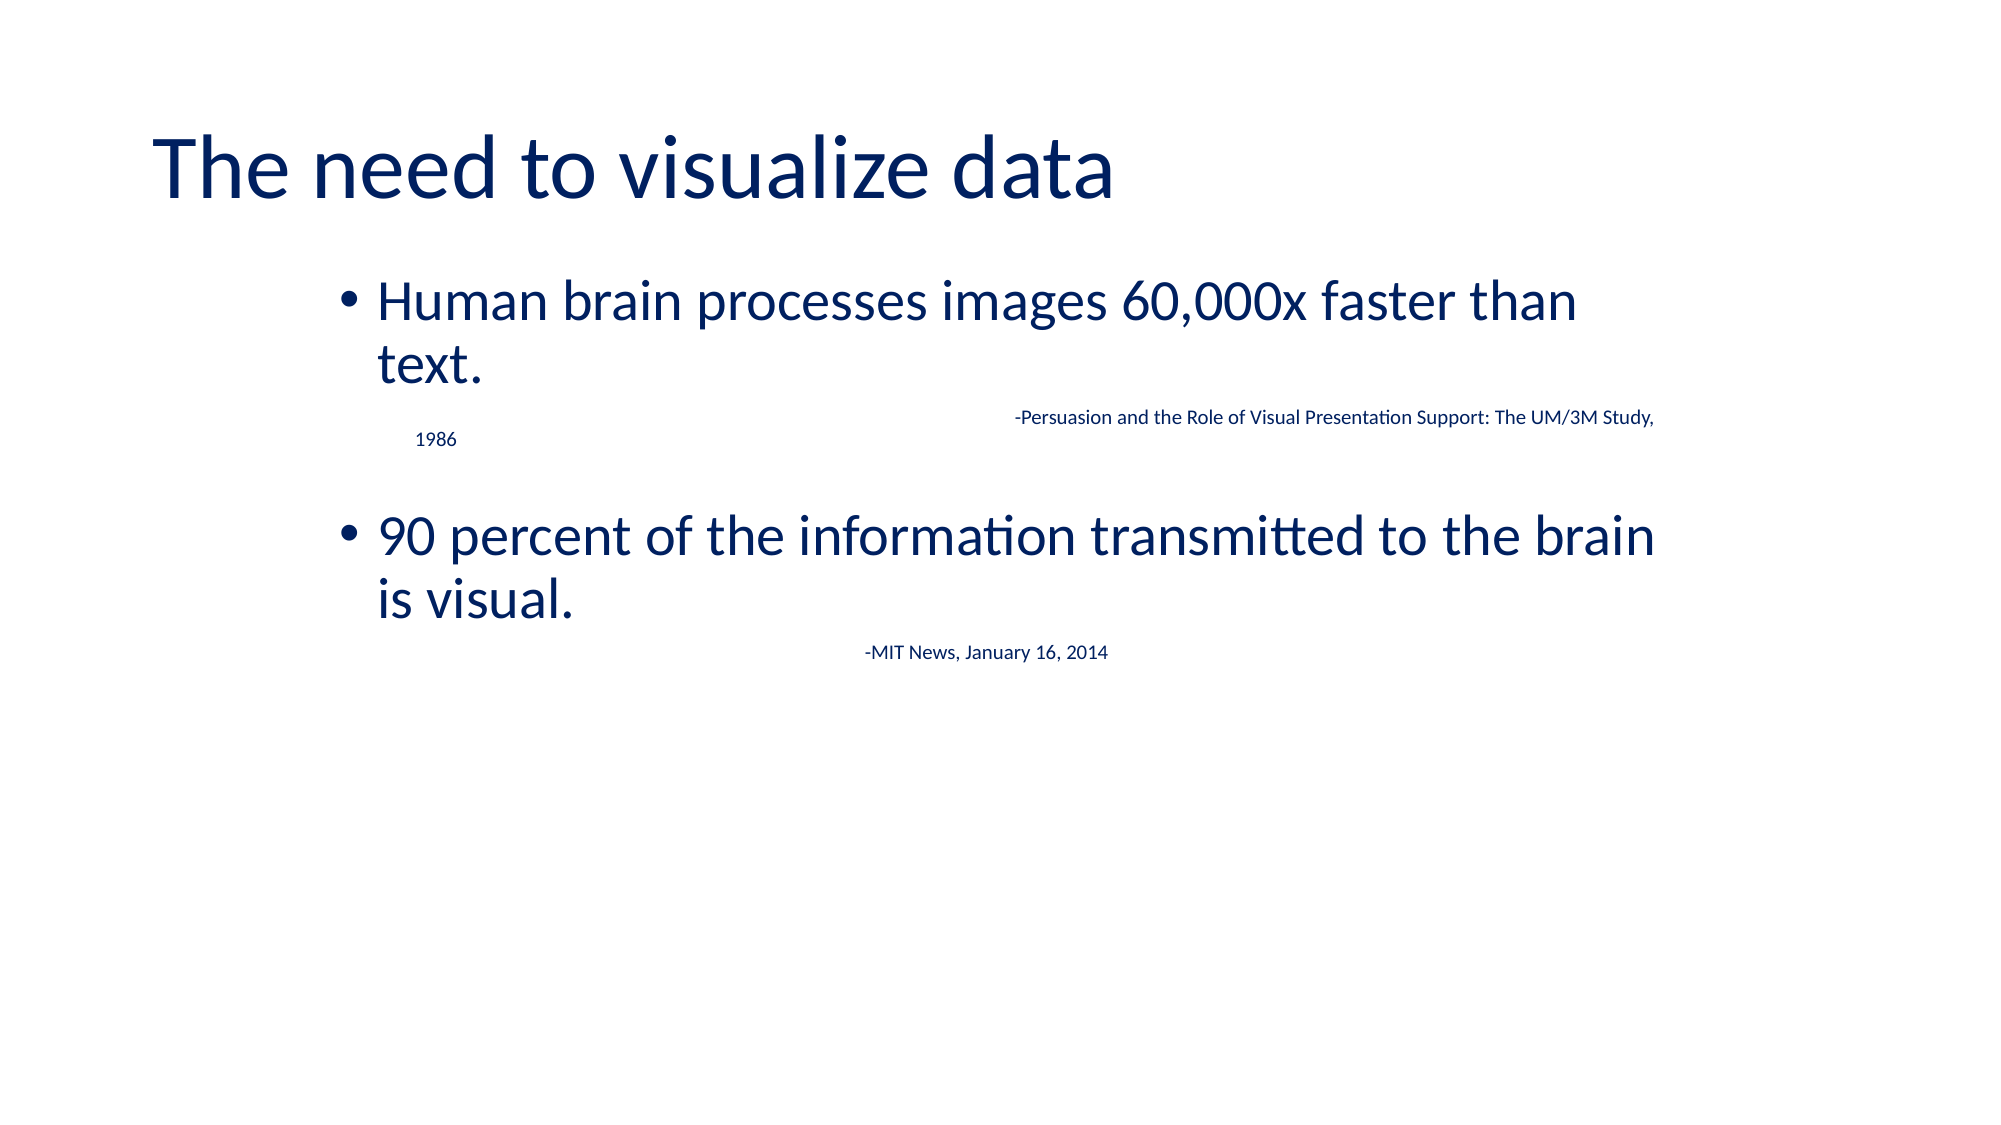

# The need to visualize data
Human brain processes images 60,000x faster than text.
				-Persuasion and the Role of Visual Presentation Support: The UM/3M Study, 1986

90 percent of the information transmitted to the brain is visual.
	-MIT News, January 16, 2014